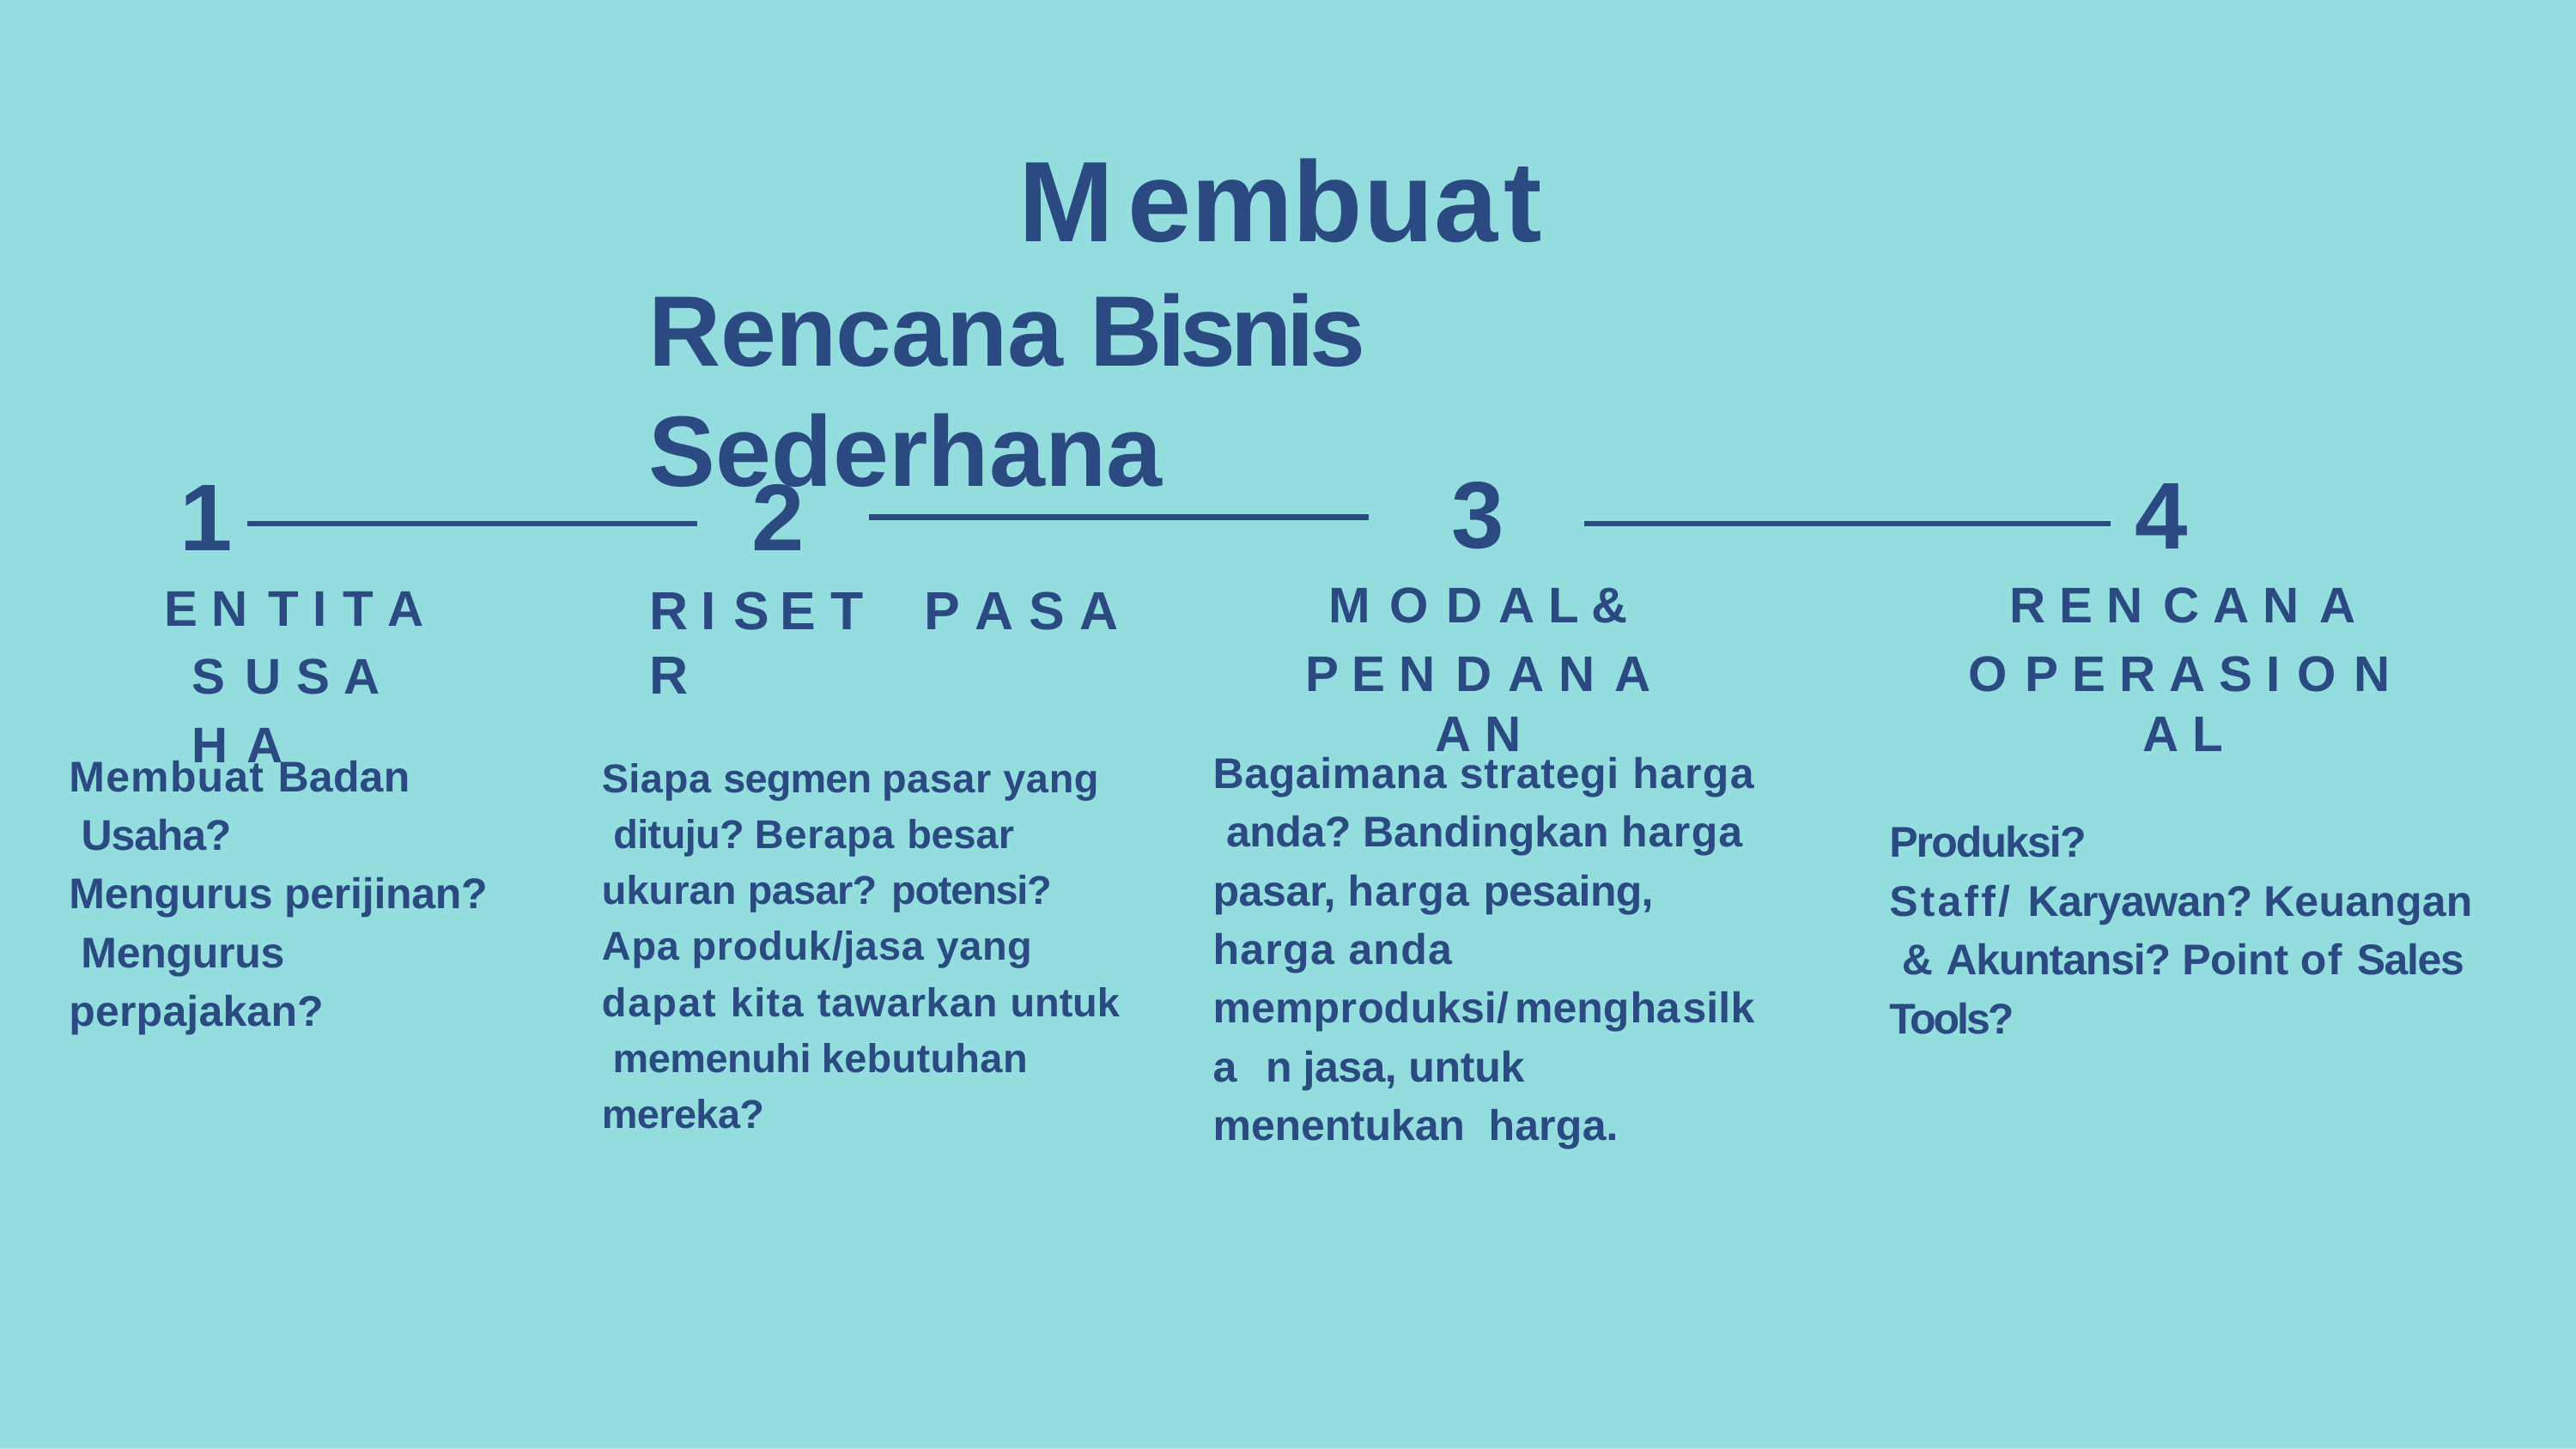

# Membuat
Rencana Bisnis Sederhana
3
M O D A L	&
P E N D A N A A N
2
R I S E T	P A S A R
Siapa segmen pasar yang  dituju? Berapa besar  ukuran pasar? potensi?
Apa produk/jasa yang  dapat kita tawarkan untuk  memenuhi kebutuhan  mereka?
4
1

R E N C A N A
O P E R A S I O N A L
E N T I T A S  U S A H A
Bagaimana strategi harga  anda? Bandingkan harga  pasar, harga pesaing,  harga anda  memproduksi/menghasilka  n jasa, untuk menentukan  harga.
Membuat Badan  Usaha?
Mengurus perijinan?  Mengurus  perpajakan?
Produksi?
Staff/ Karyawan? Keuangan  & Akuntansi? Point of Sales  Tools?